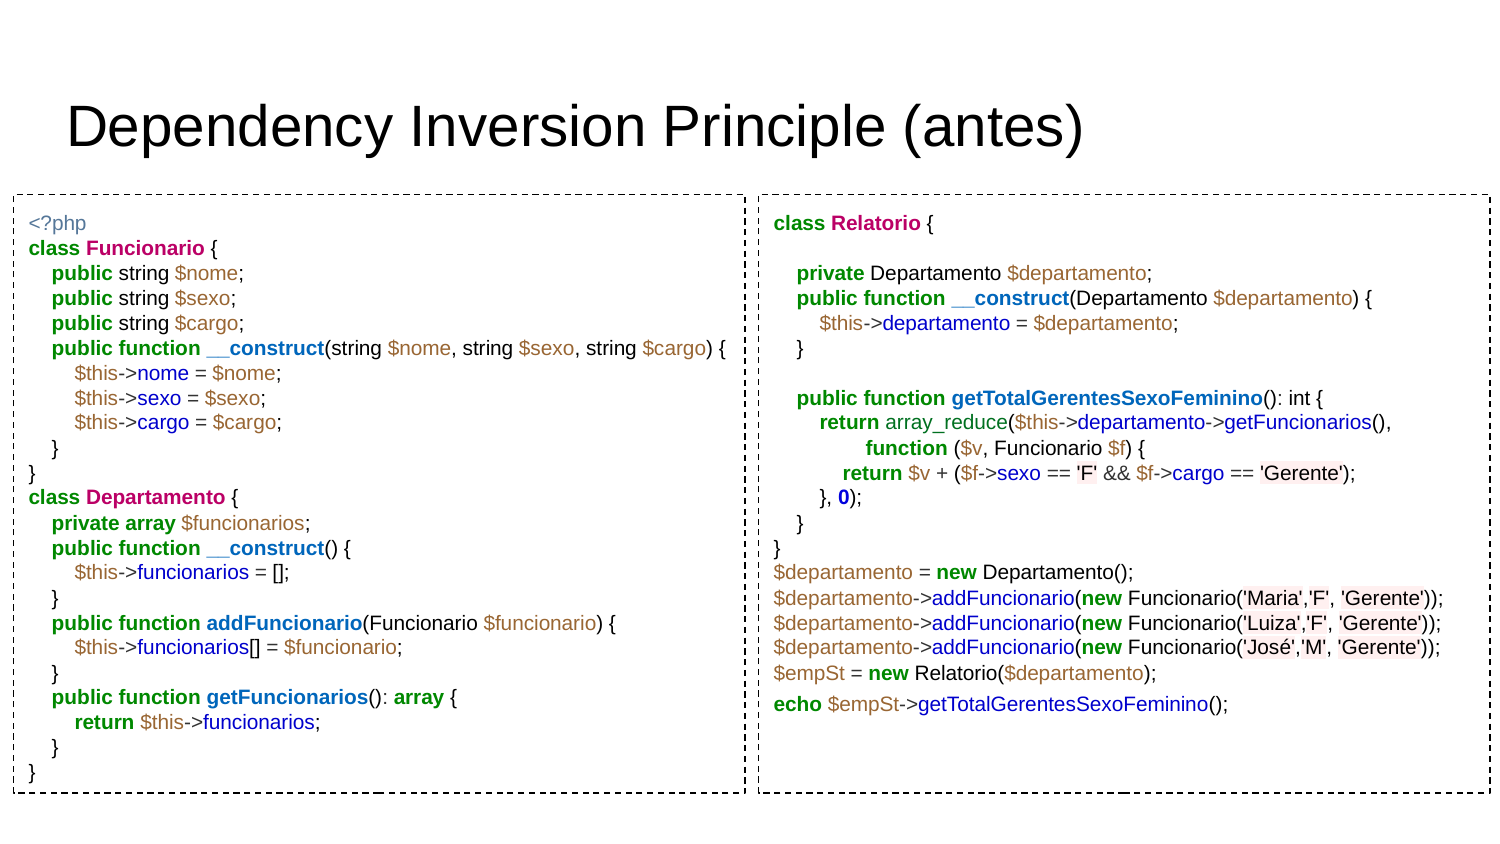

# Dependency Inversion Principle (antes)
<?php
class Funcionario {
    public string $nome;
    public string $sexo;
    public string $cargo;
    public function __construct(string $nome, string $sexo, string $cargo) {
        $this->nome = $nome;
        $this->sexo = $sexo;
        $this->cargo = $cargo;
    }
}
class Departamento {
    private array $funcionarios;
    public function __construct() {
        $this->funcionarios = [];
    }
    public function addFuncionario(Funcionario $funcionario) {
        $this->funcionarios[] = $funcionario;
    }
    public function getFuncionarios(): array {
        return $this->funcionarios;
    }
}

class Relatorio {

    private Departamento $departamento;
    public function __construct(Departamento $departamento) {
        $this->departamento = $departamento;
    }

    public function getTotalGerentesSexoFeminino(): int {
        return array_reduce($this->departamento->getFuncionarios(),
                function ($v, Funcionario $f) {
            return $v + ($f->sexo == 'F' && $f->cargo == 'Gerente');
        }, 0);
    }
}
$departamento = new Departamento();
$departamento->addFuncionario(new Funcionario('Maria','F', 'Gerente'));
$departamento->addFuncionario(new Funcionario('Luiza','F', 'Gerente'));
$departamento->addFuncionario(new Funcionario('José','M', 'Gerente'));
$empSt = new Relatorio($departamento);
echo $empSt->getTotalGerentesSexoFeminino();